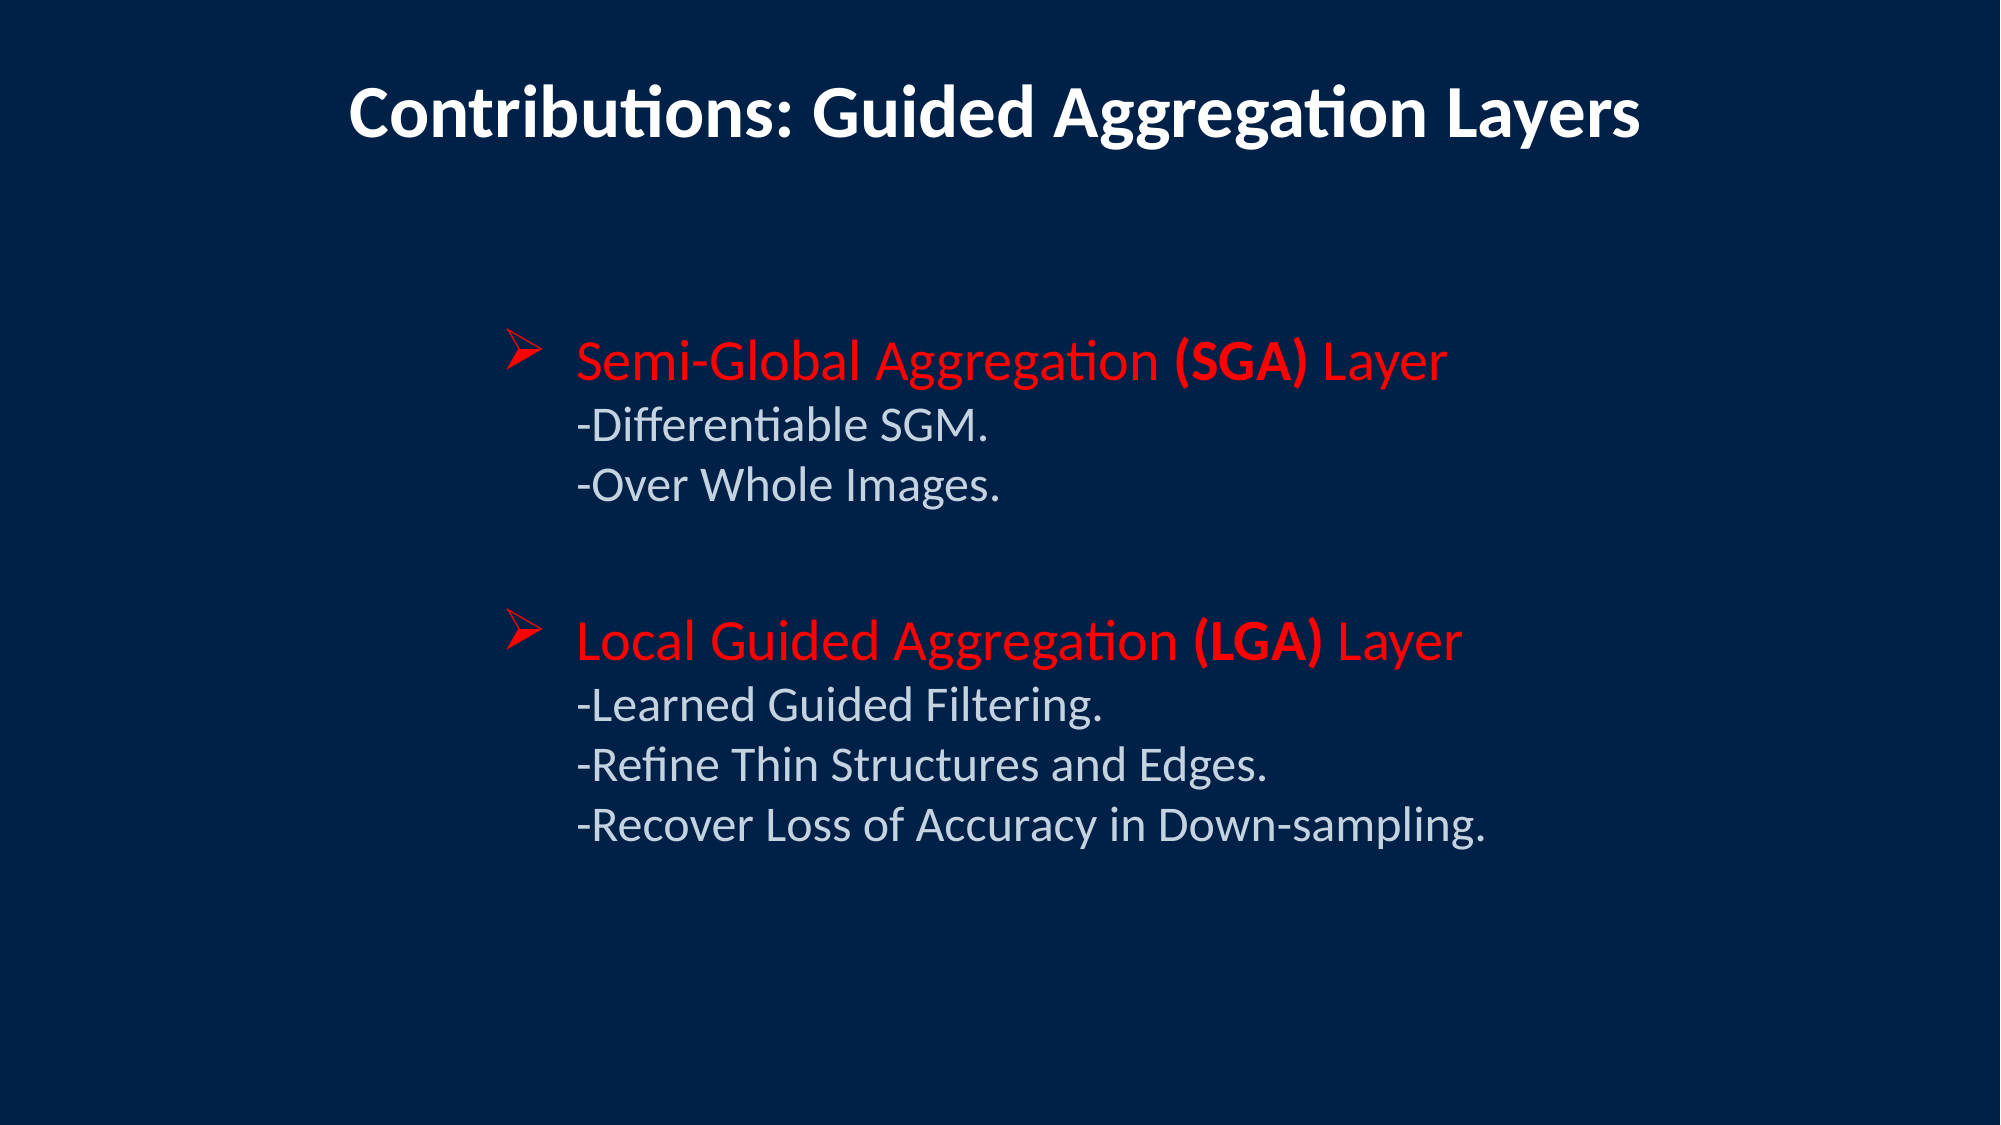

Contributions: Guided Aggregation Layers

Semi-Global Aggregation (SGA) Layer
-Differentiable SGM.
-Over Whole Images.

Local Guided Aggregation (LGA) Layer
-Learned Guided Filtering.
-Refine Thin Structures and Edges.
-Recover Loss of Accuracy in Down-sampling.